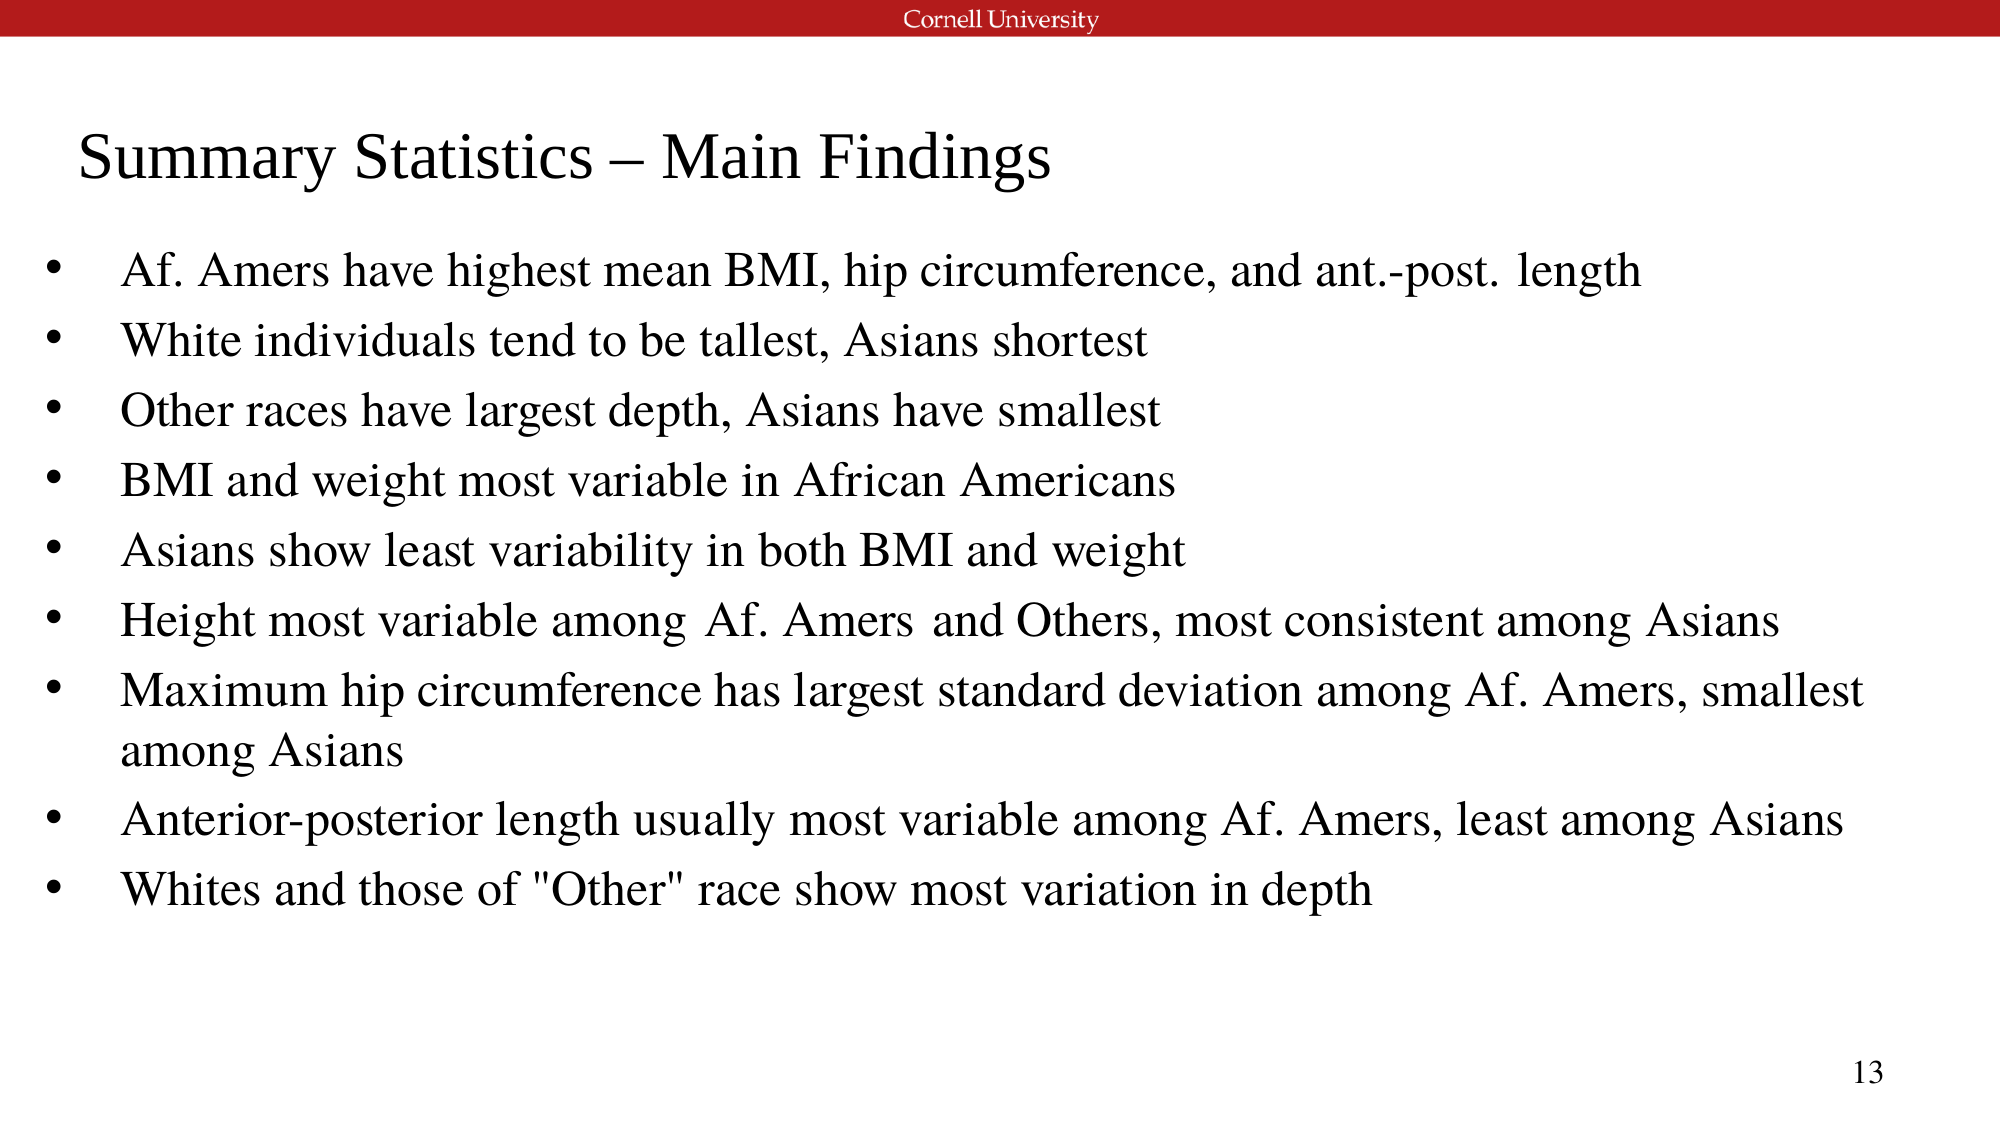

# Summary Statistics – Main Findings
Af. Amers have highest mean BMI, hip circumference, and ant.-post. length
White individuals tend to be tallest, Asians shortest
Other races have largest depth, Asians have smallest
BMI and weight most variable in African Americans
Asians show least variability in both BMI and weight
Height most variable among Af. Amers and Others, most consistent among Asians
Maximum hip circumference has largest standard deviation among Af. Amers, smallest among Asians
Anterior-posterior length usually most variable among Af. Amers, least among Asians
Whites and those of "Other" race show most variation in depth

13